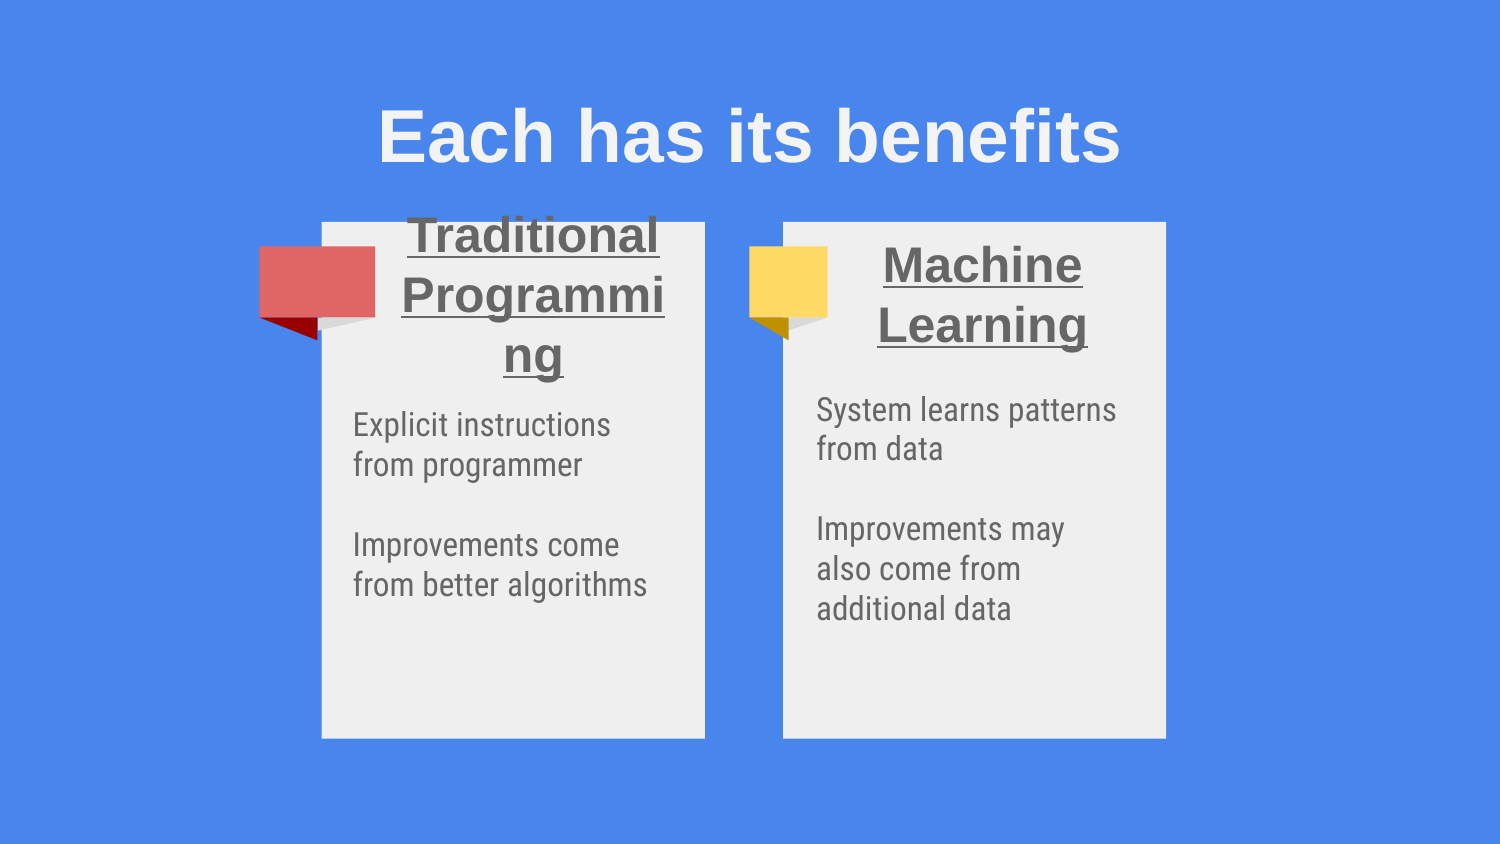

# Each has its benefits
Traditional Programming
Machine Learning

System learns patterns from data
Improvements may also come from additional data

Explicit instructions from programmer
Improvements come from better algorithms